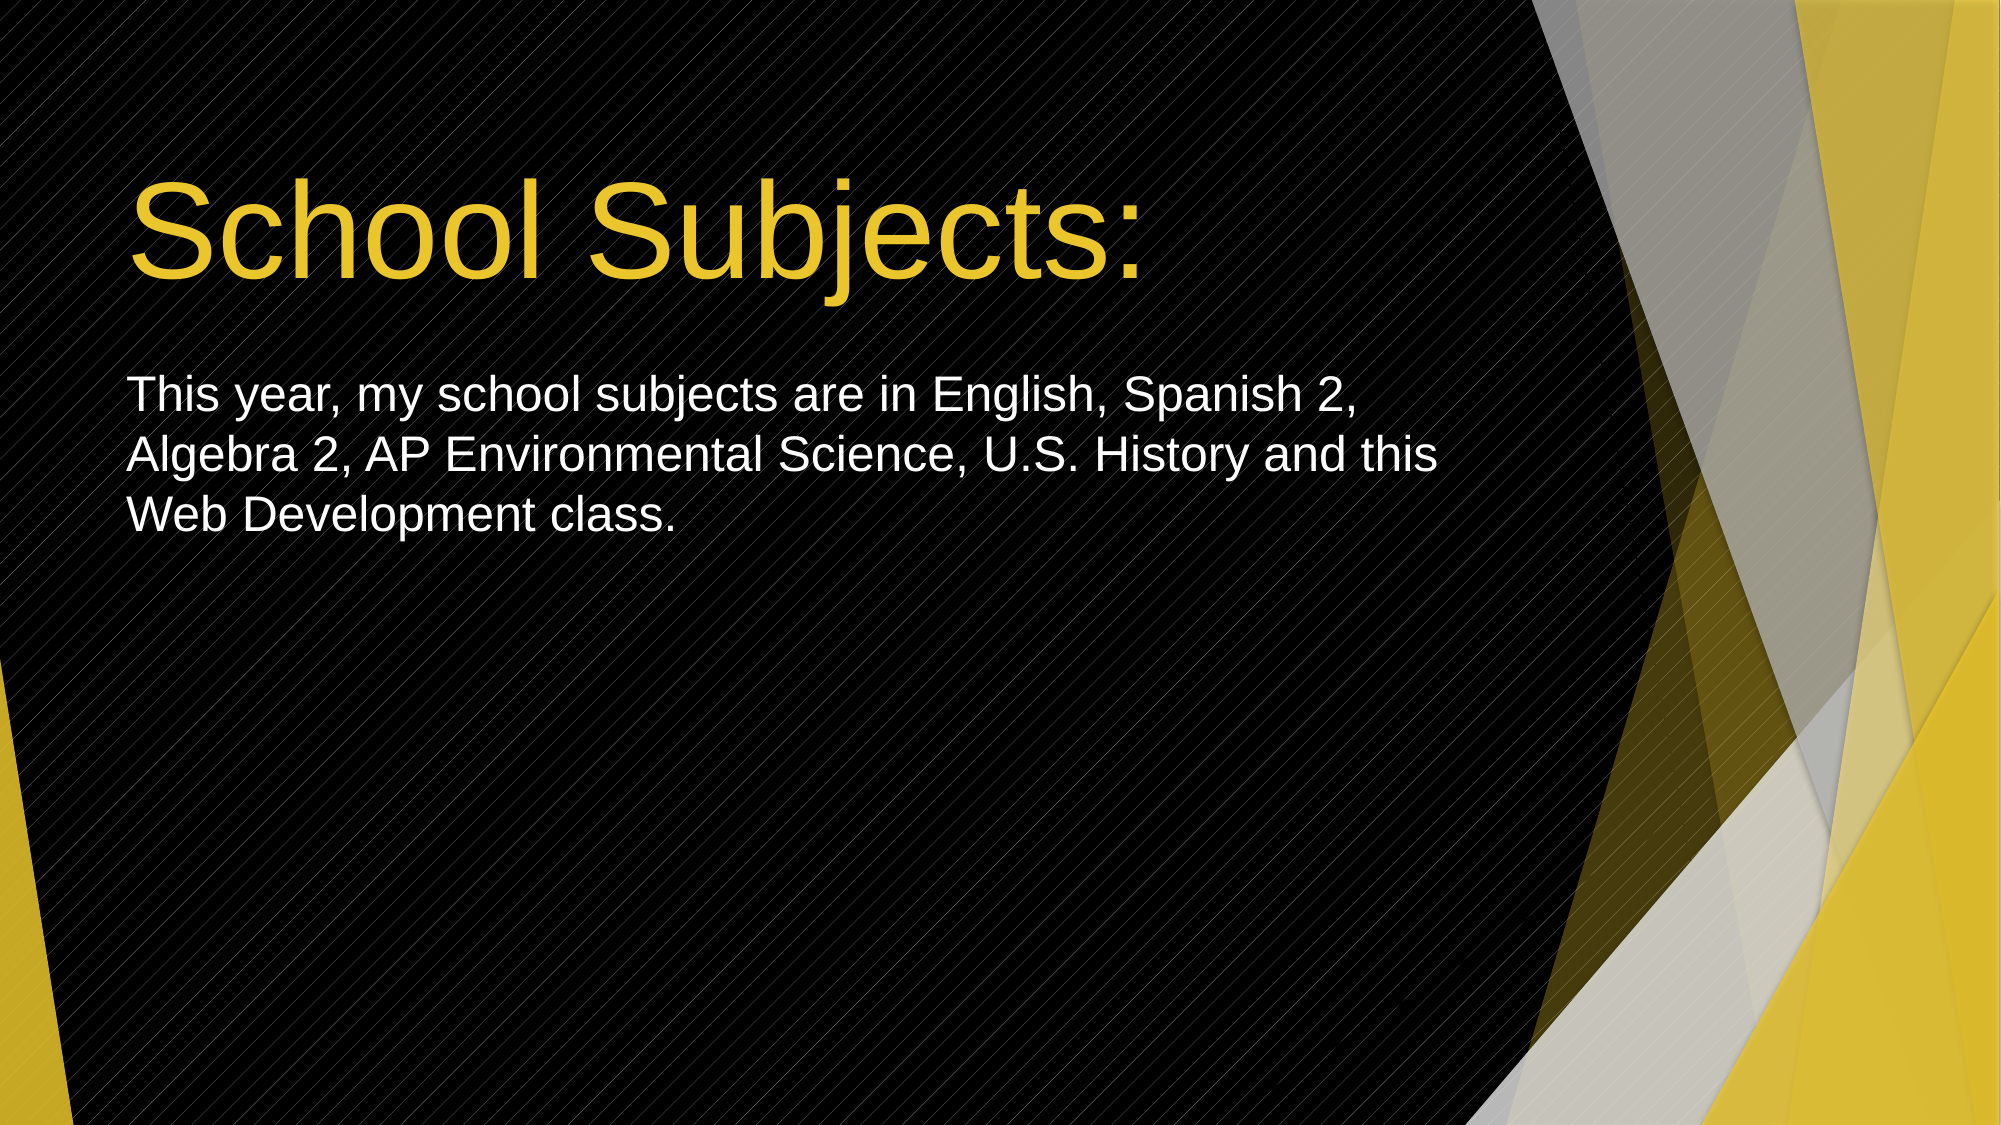

# School Subjects:
This year, my school subjects are in English, Spanish 2, Algebra 2, AP Environmental Science, U.S. History and this Web Development class.